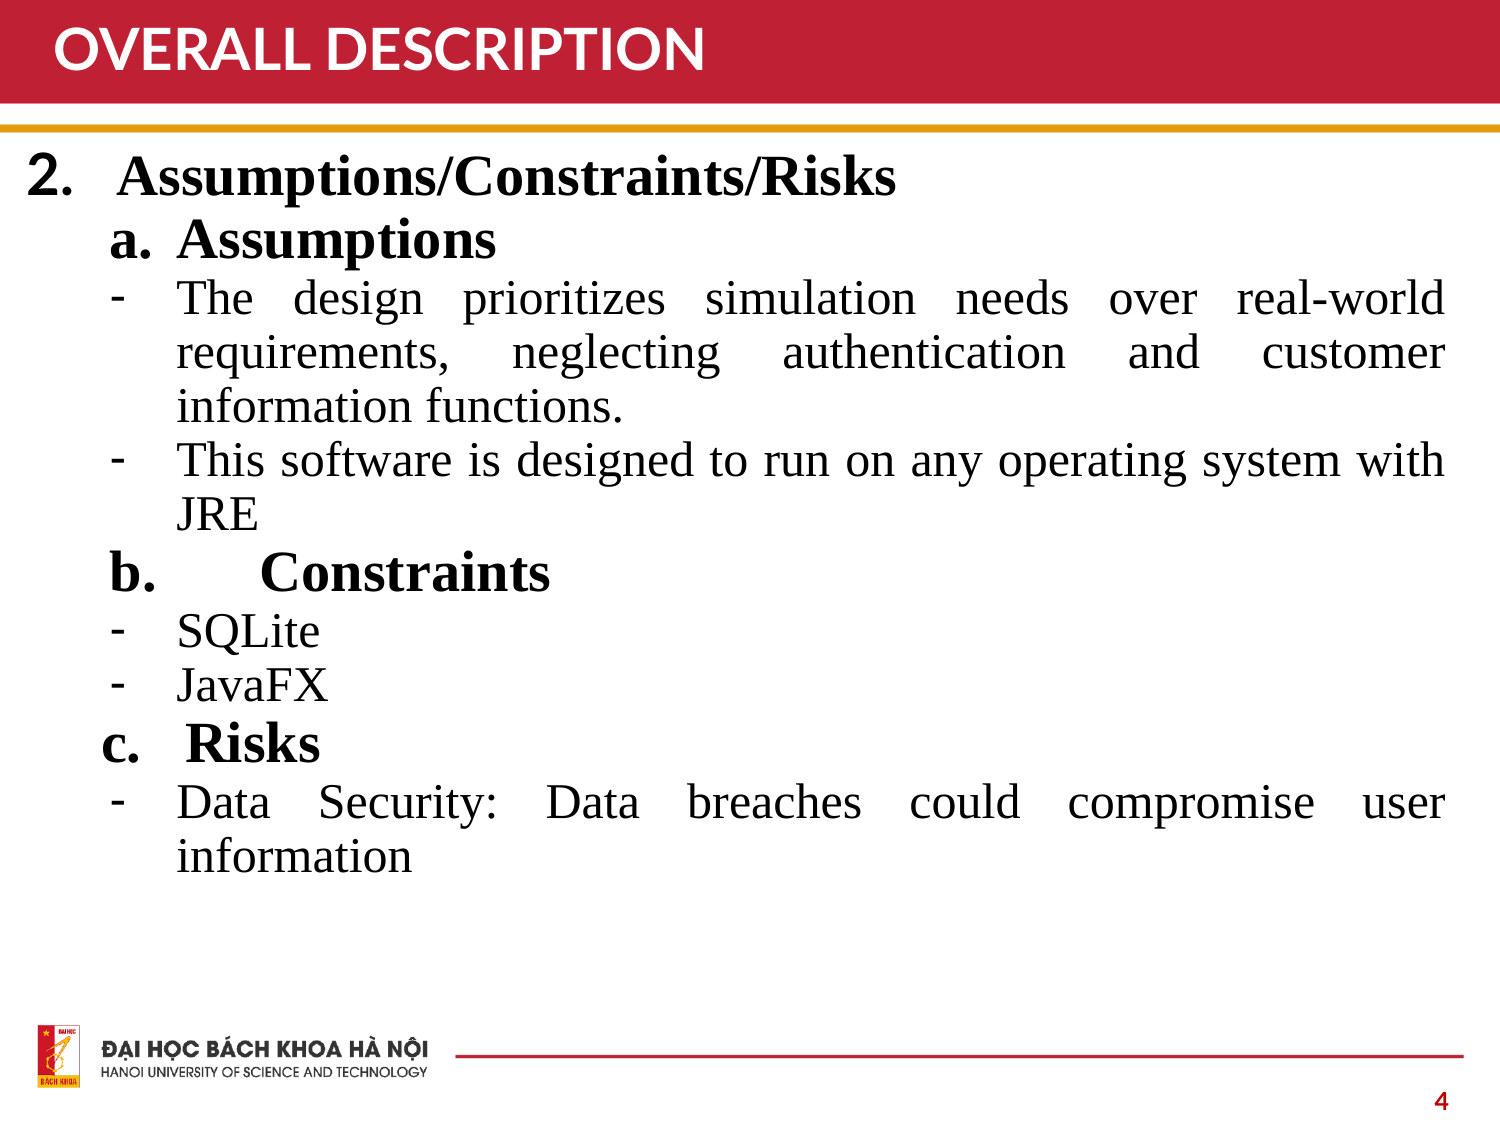

# OVERALL DESCRIPTION
2.   Assumptions/Constraints/Risks
Assumptions
The design prioritizes simulation needs over real-world requirements, neglecting authentication and customer information functions.
This software is designed to run on any operating system with JRE
b. 	Constraints
SQLite
JavaFX
c.   Risks
Data Security: Data breaches could compromise user information

4